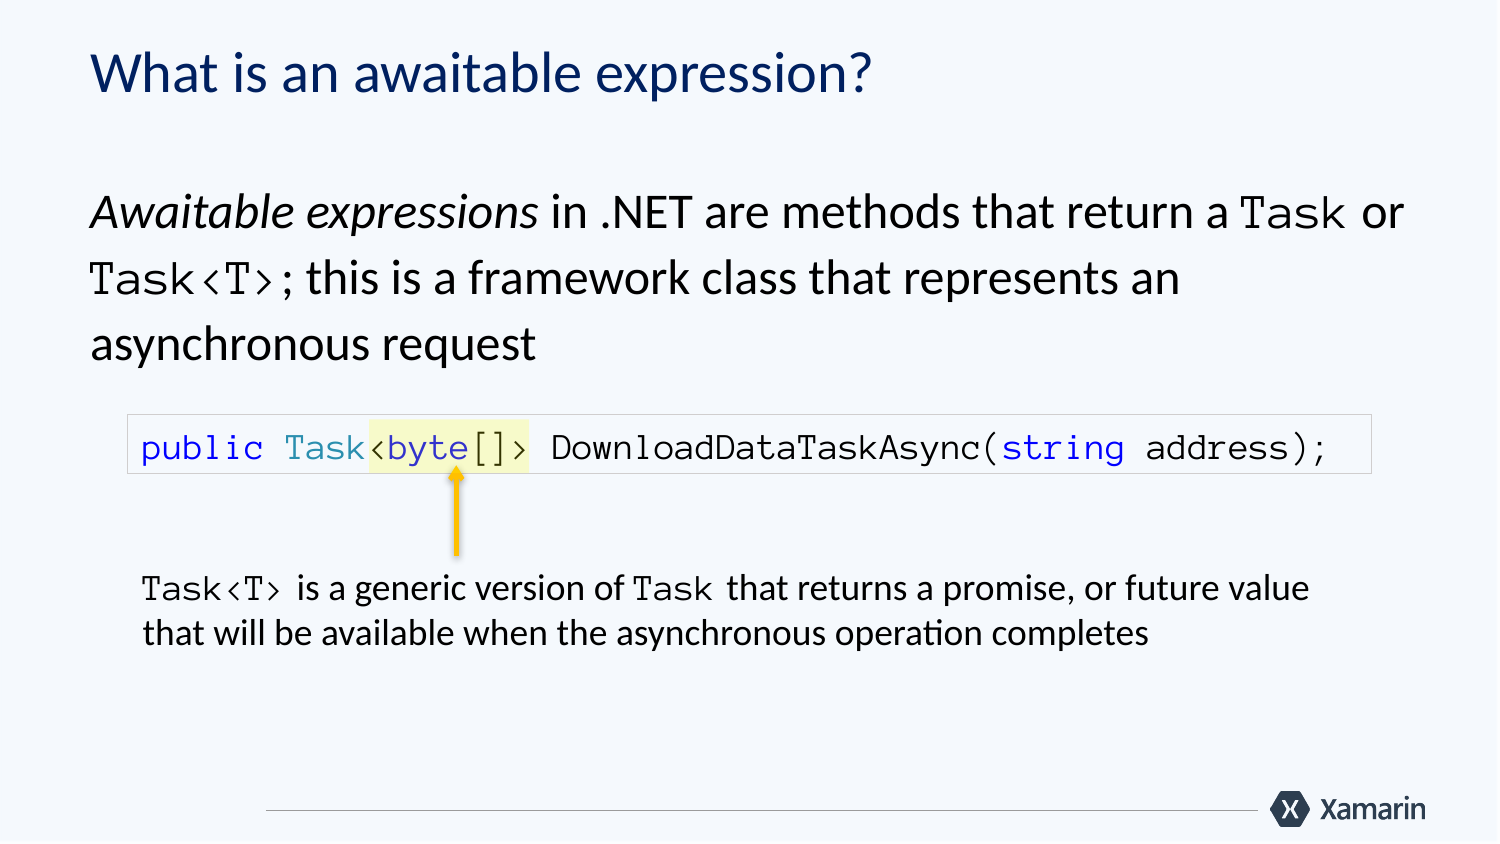

# What is an awaitable expression?
Awaitable expressions in .NET are methods that return a Task or Task<T>; this is a framework class that represents an asynchronous request
public Task<byte[]> DownloadDataTaskAsync(string address);

Task<T> is a generic version of Task that returns a promise, or future value that will be available when the asynchronous operation completes